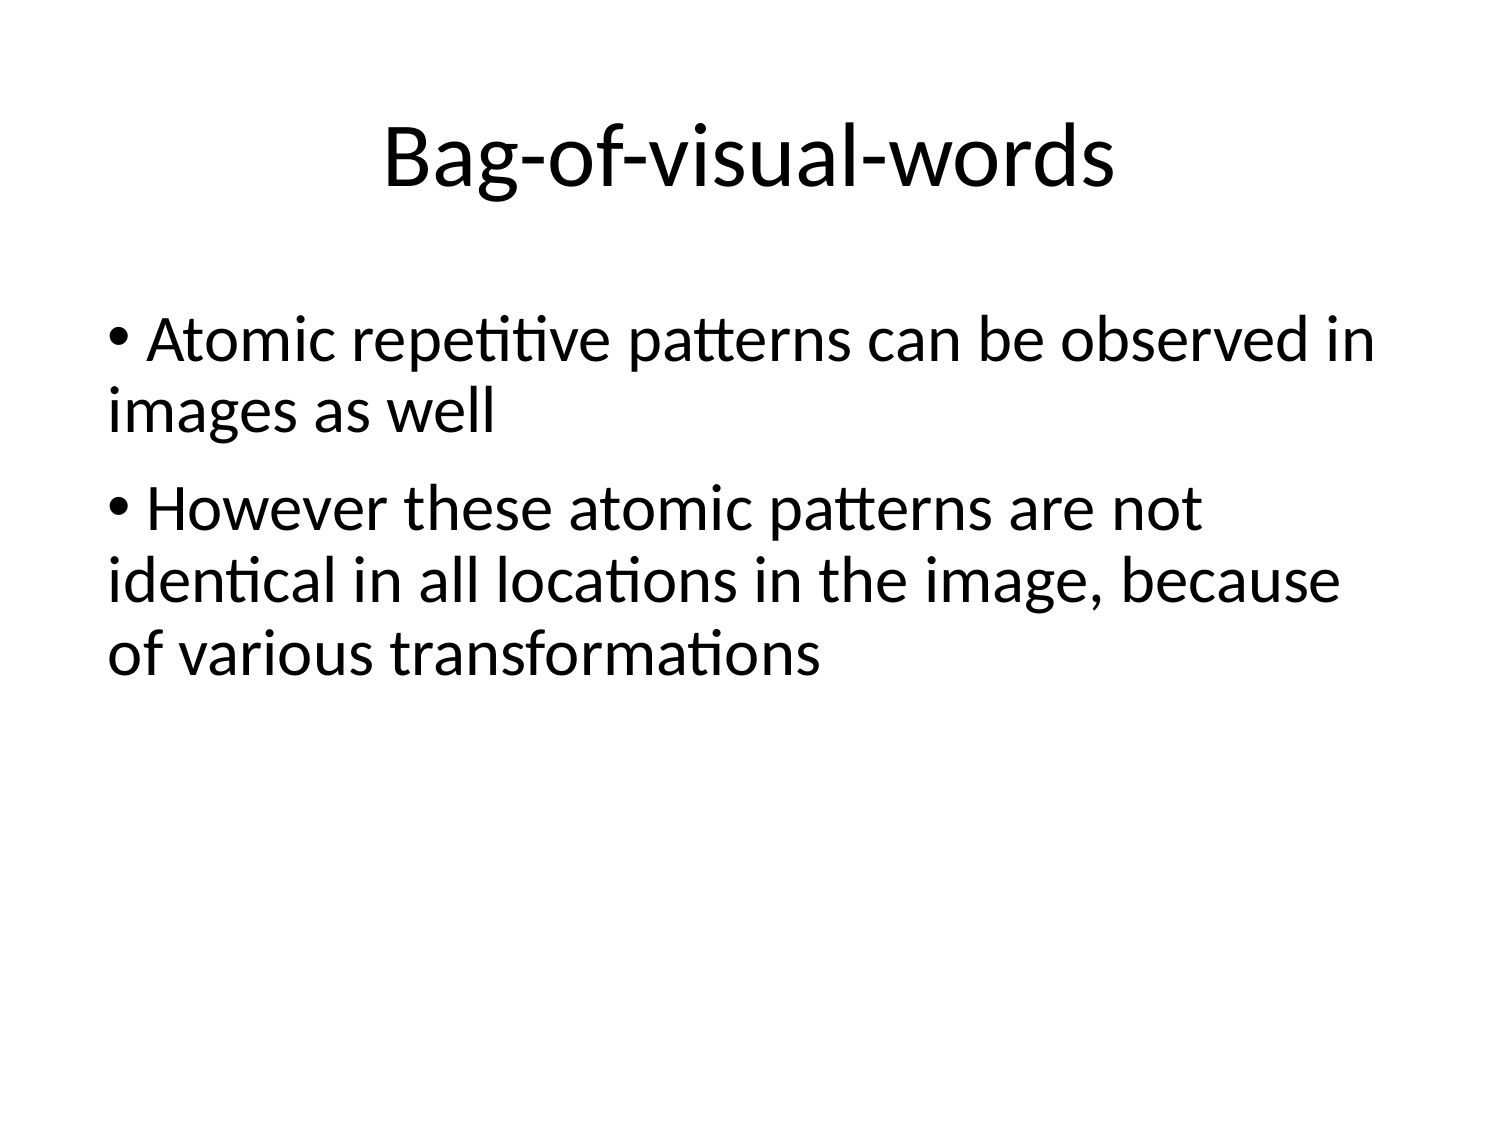

Bag-of-visual-words
 Atomic repetitive patterns can be observed in images as well
 However these atomic patterns are not identical in all locations in the image, because of various transformations